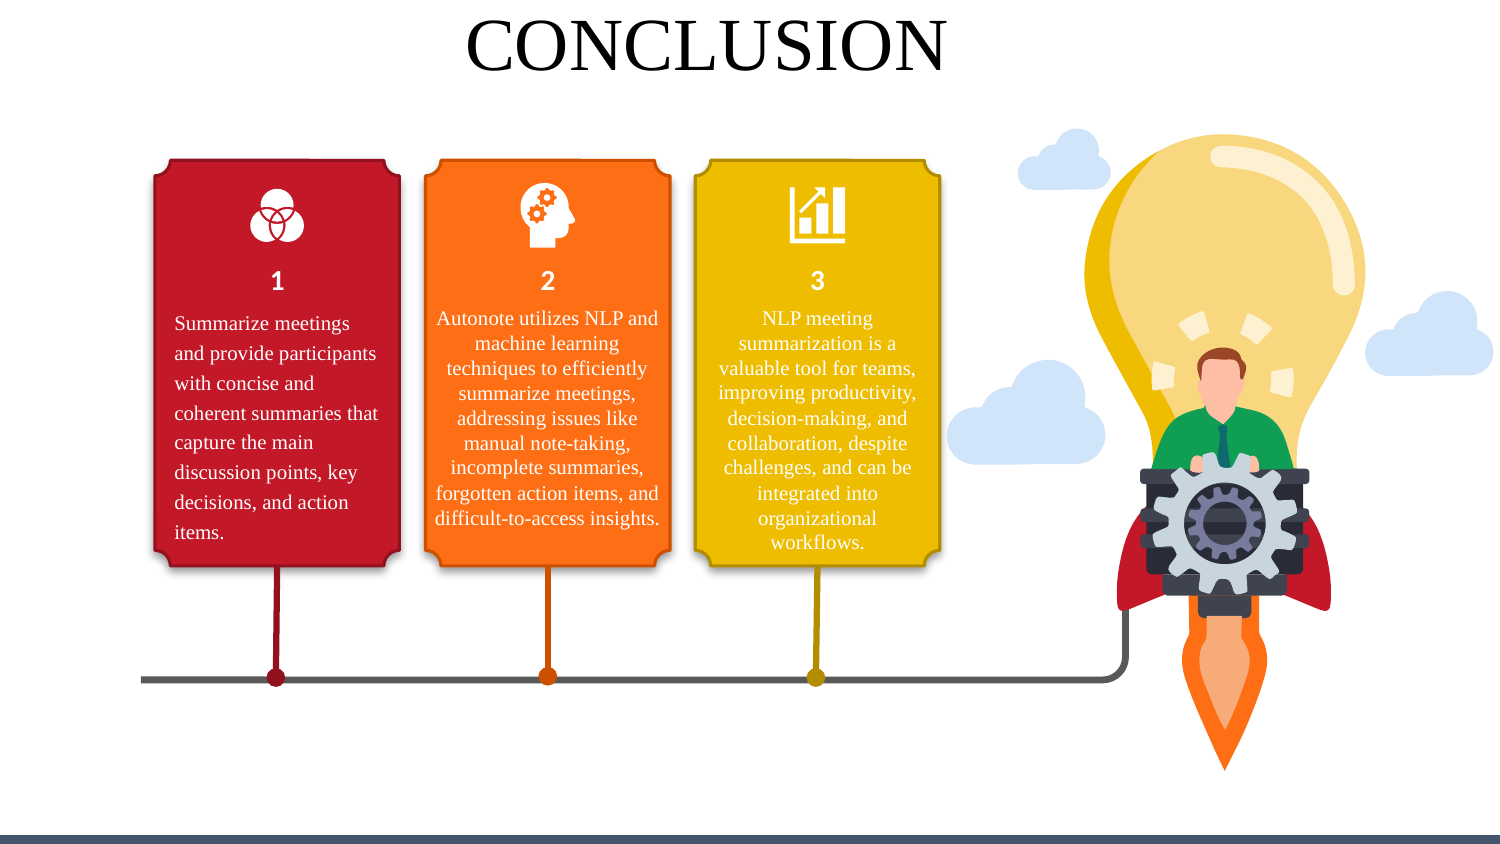

# CONCLUSION

1
2
3
Summarize meetings and provide participants with concise and coherent summaries that capture the main discussion points, key decisions, and action items.
Autonote utilizes NLP and machine learning techniques to efficiently summarize meetings, addressing issues like manual note-taking, incomplete summaries, forgotten action items, and difficult-to-access insights.
NLP meeting summarization is a valuable tool for teams, improving productivity, decision-making, and collaboration, despite challenges, and can be integrated into organizational workflows.